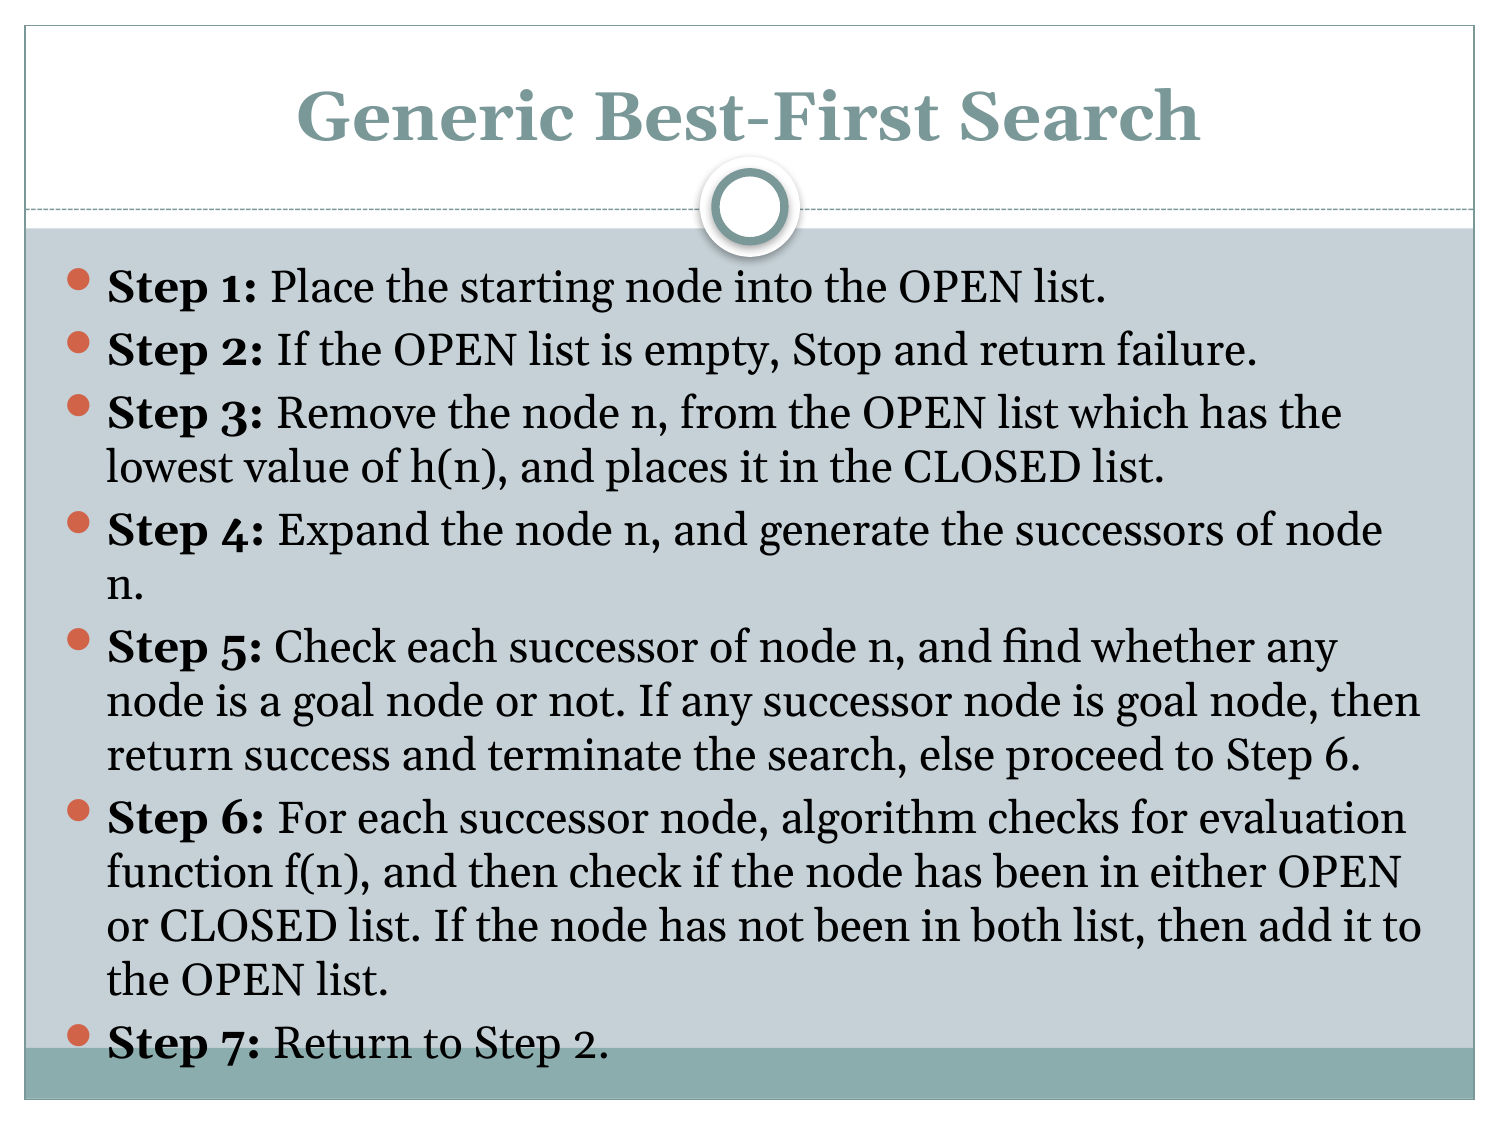

# Generic Best-First Search
Step 1: Place the starting node into the OPEN list.
Step 2: If the OPEN list is empty, Stop and return failure.
Step 3: Remove the node n, from the OPEN list which has the lowest value of h(n), and places it in the CLOSED list.
Step 4: Expand the node n, and generate the successors of node n.
Step 5: Check each successor of node n, and find whether any node is a goal node or not. If any successor node is goal node, then return success and terminate the search, else proceed to Step 6.
Step 6: For each successor node, algorithm checks for evaluation function f(n), and then check if the node has been in either OPEN or CLOSED list. If the node has not been in both list, then add it to the OPEN list.
Step 7: Return to Step 2.